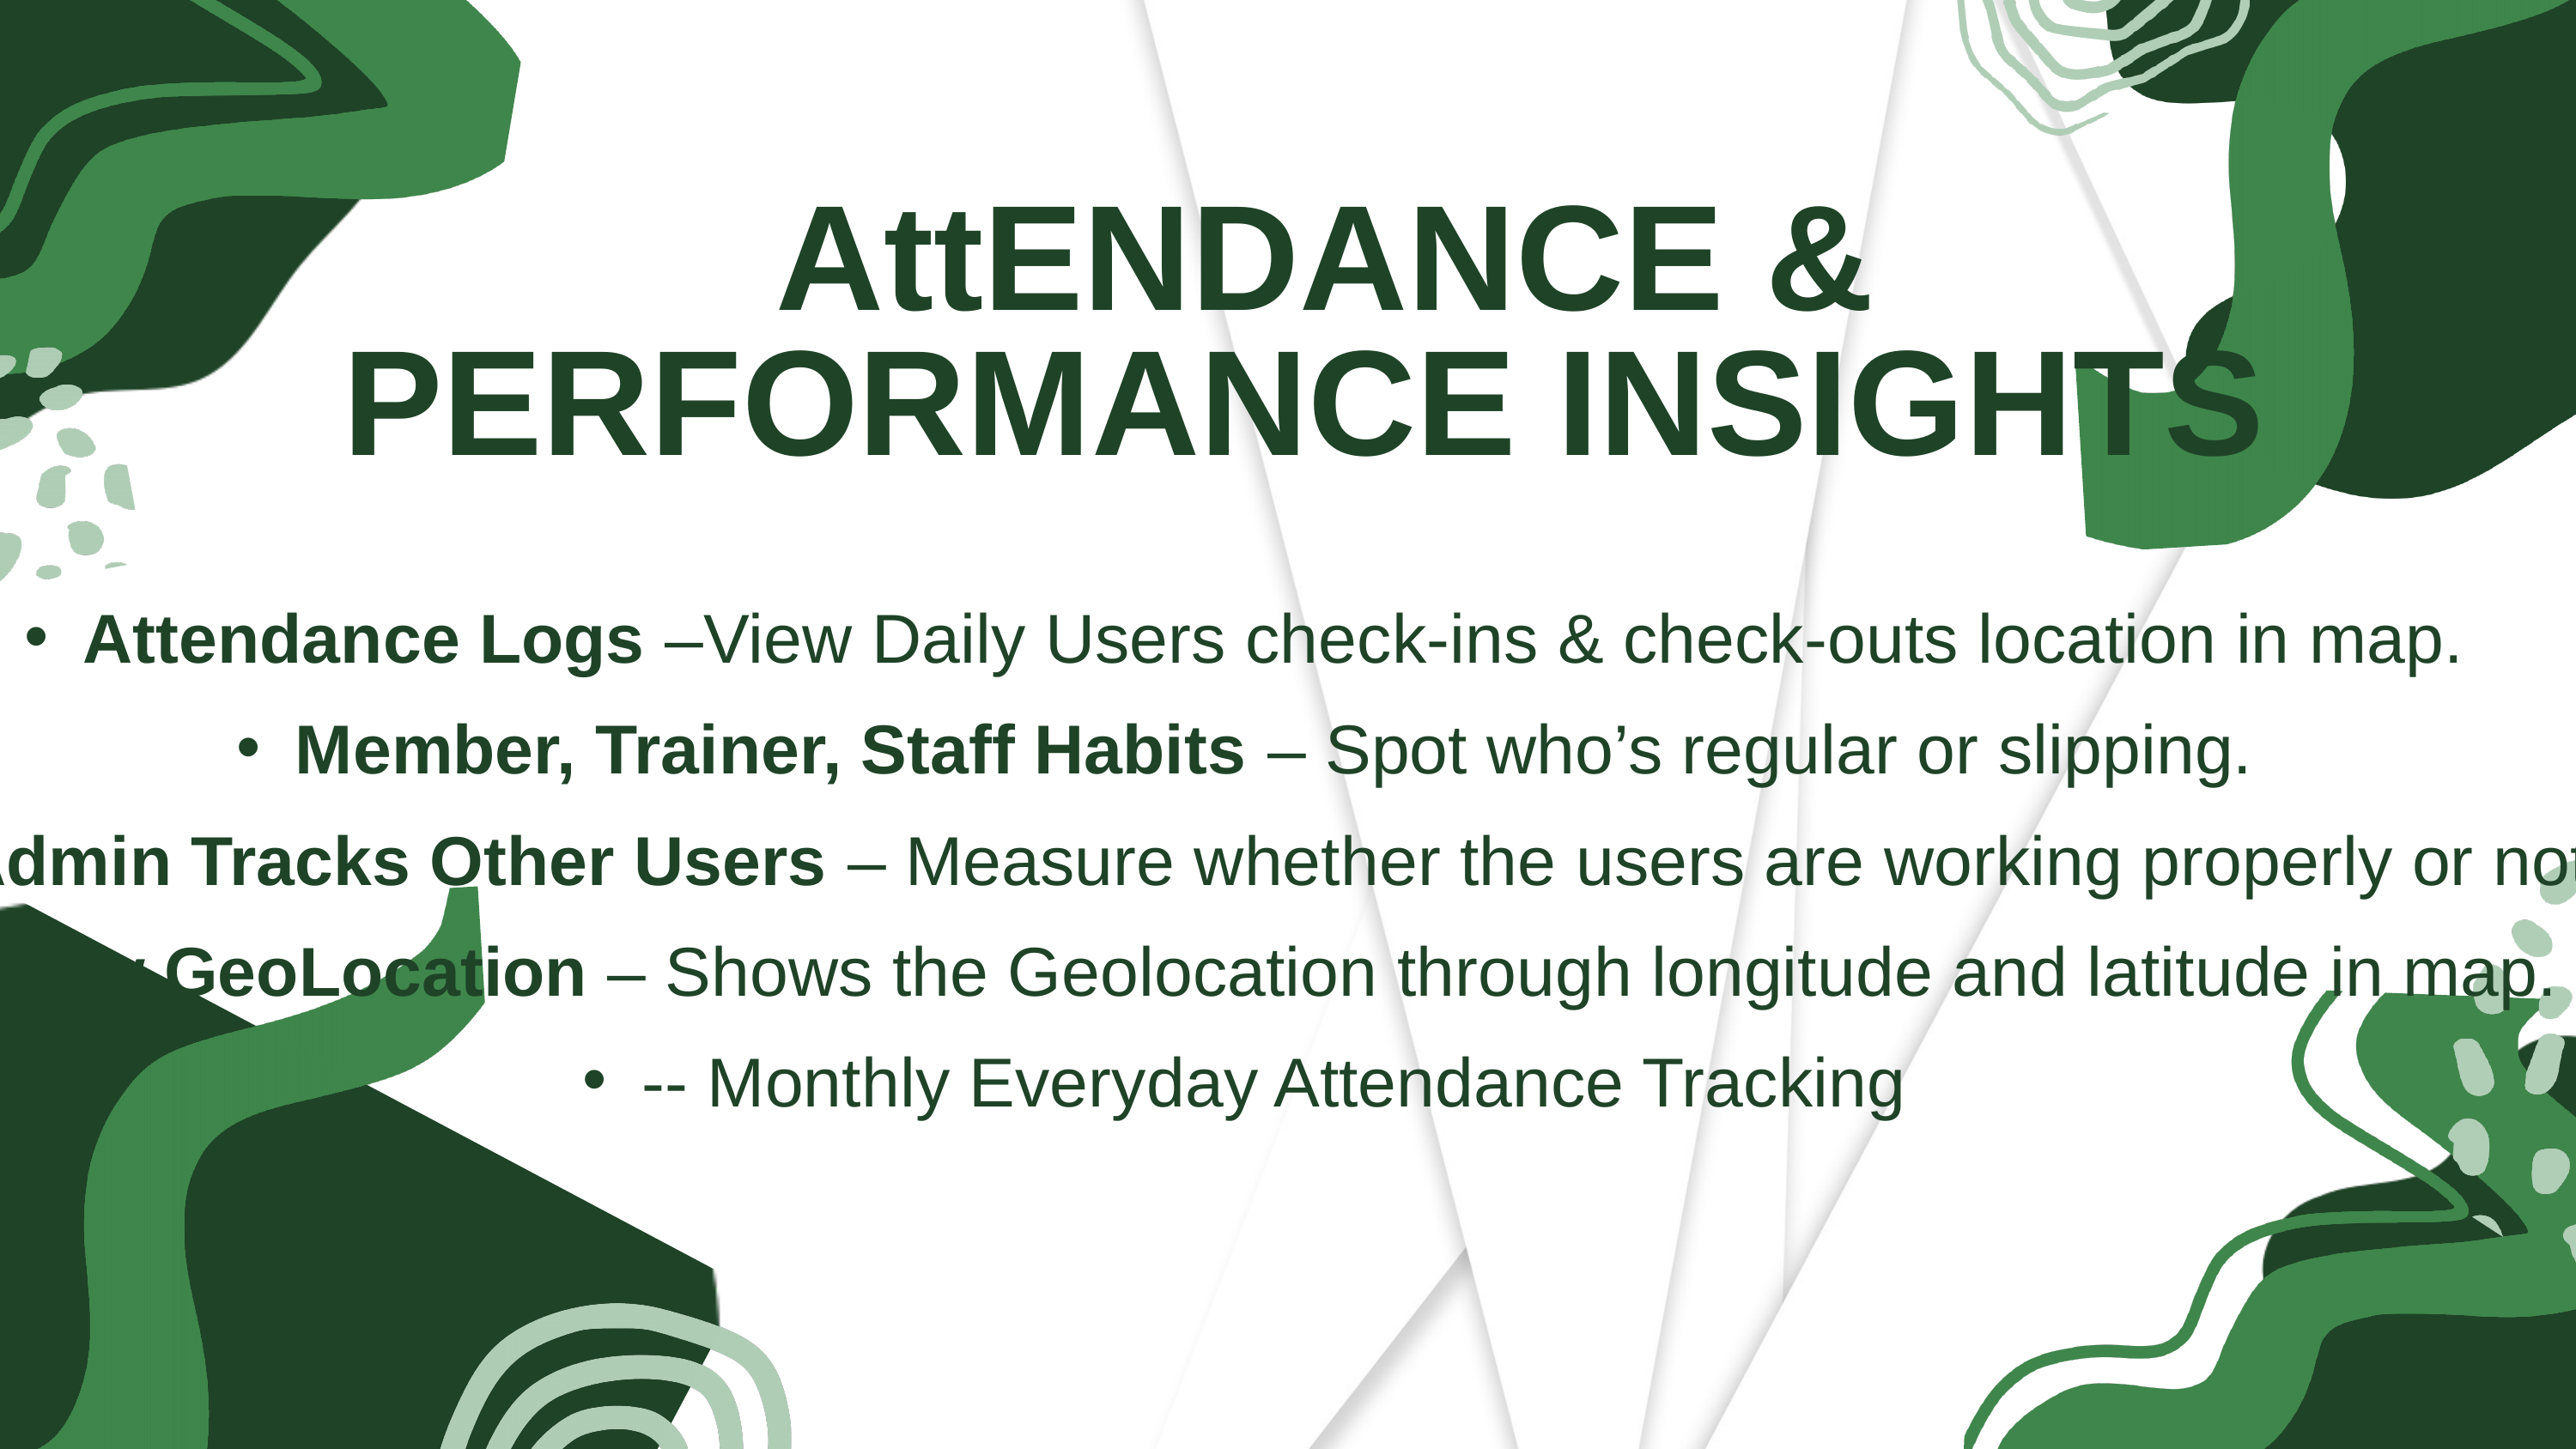

AttENDANCE & PERFORMANCE INSIGHTS

Attendance Logs –View Daily Users check-ins & check-outs location in map.
Member, Trainer, Staff Habits – Spot who’s regular or slipping.
Admin Tracks Other Users – Measure whether the users are working properly or not
View GeoLocation – Shows the Geolocation through longitude and latitude in map.
-- Monthly Everyday Attendance Tracking